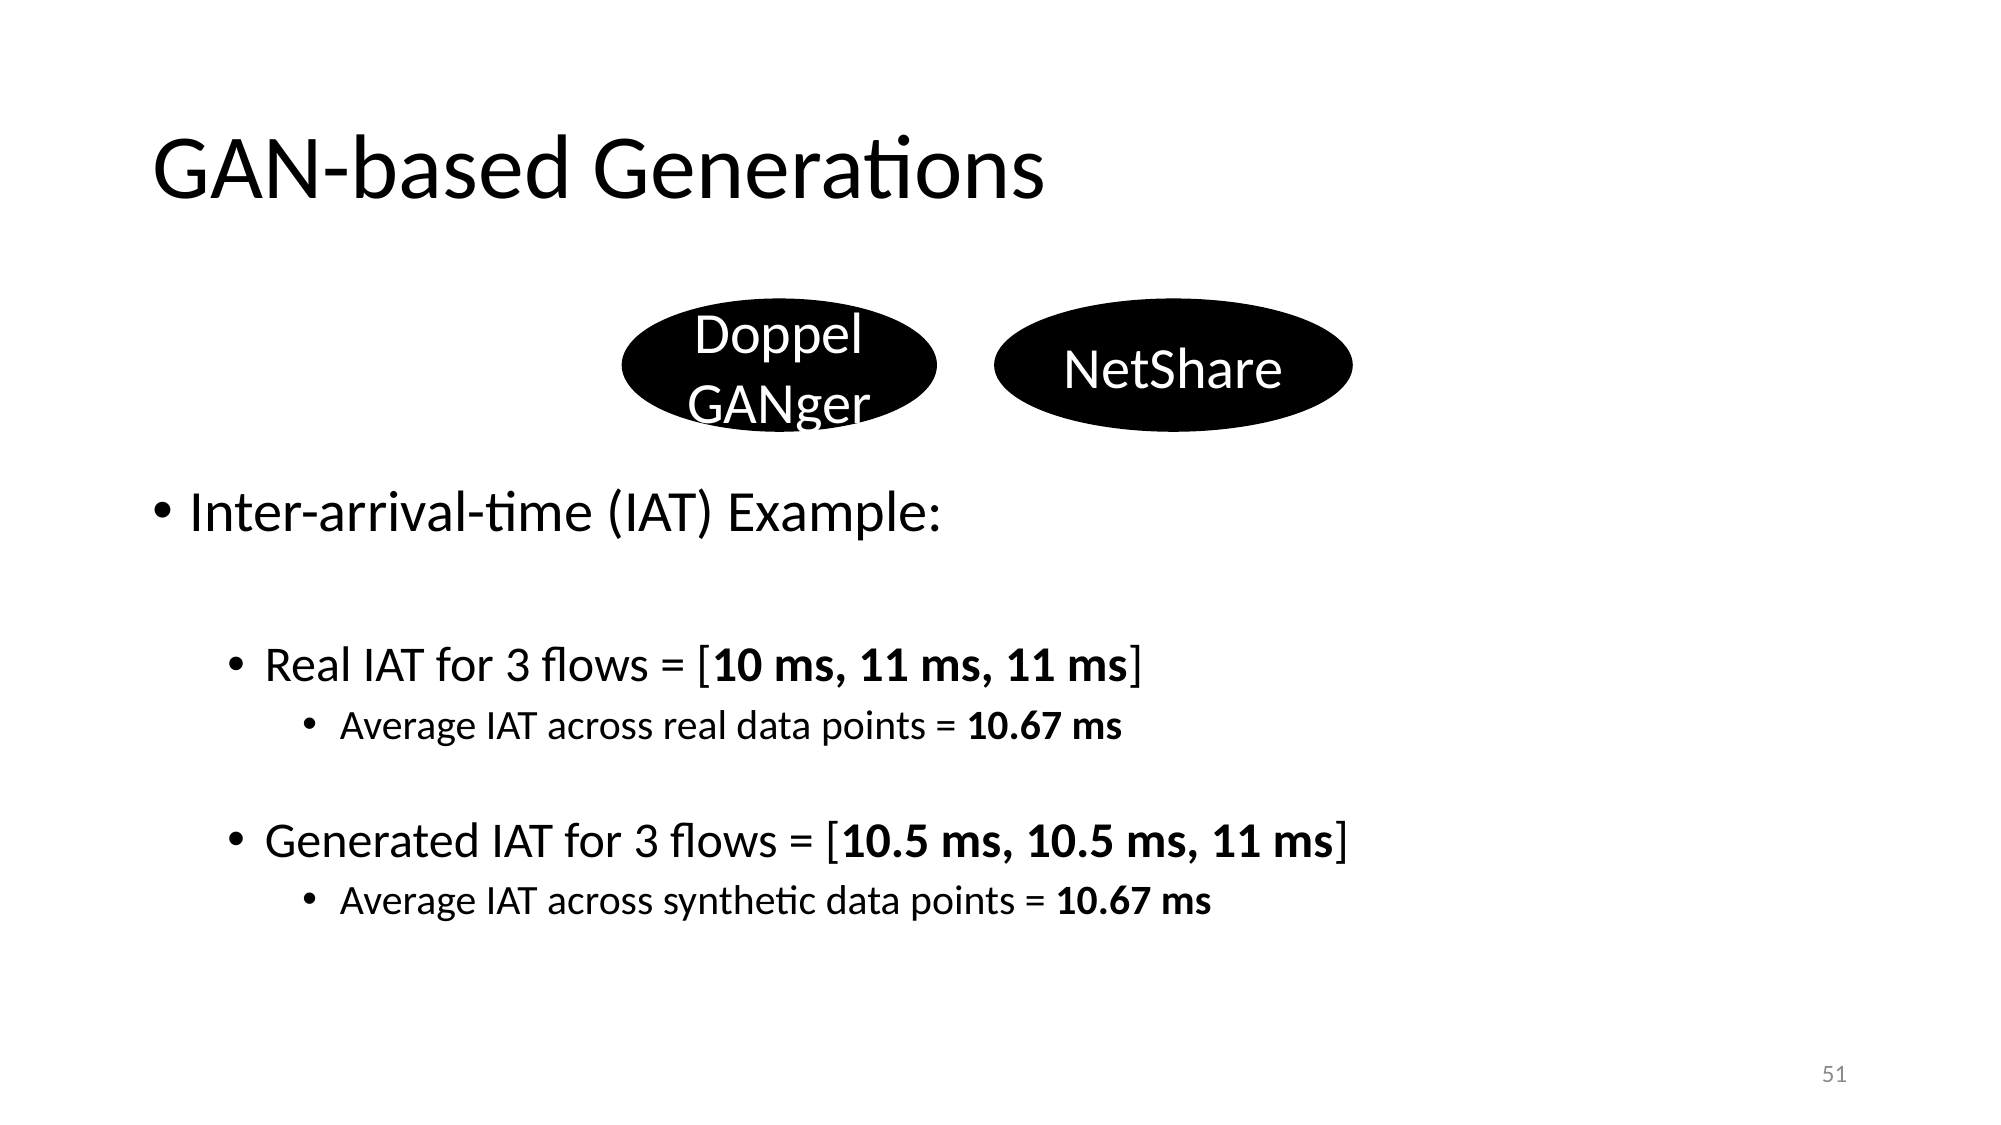

# GAN-based Generations

Inter-arrival-time (IAT) Example:

Real IAT for 3 flows = [10 ms, 11 ms, 11 ms]
Average IAT across real data points = 10.67 ms

Generated IAT for 3 flows = [10.5 ms, 10.5 ms, 11 ms]
Average IAT across synthetic data points = 10.67 ms

DoppelGANger
NetShare
51